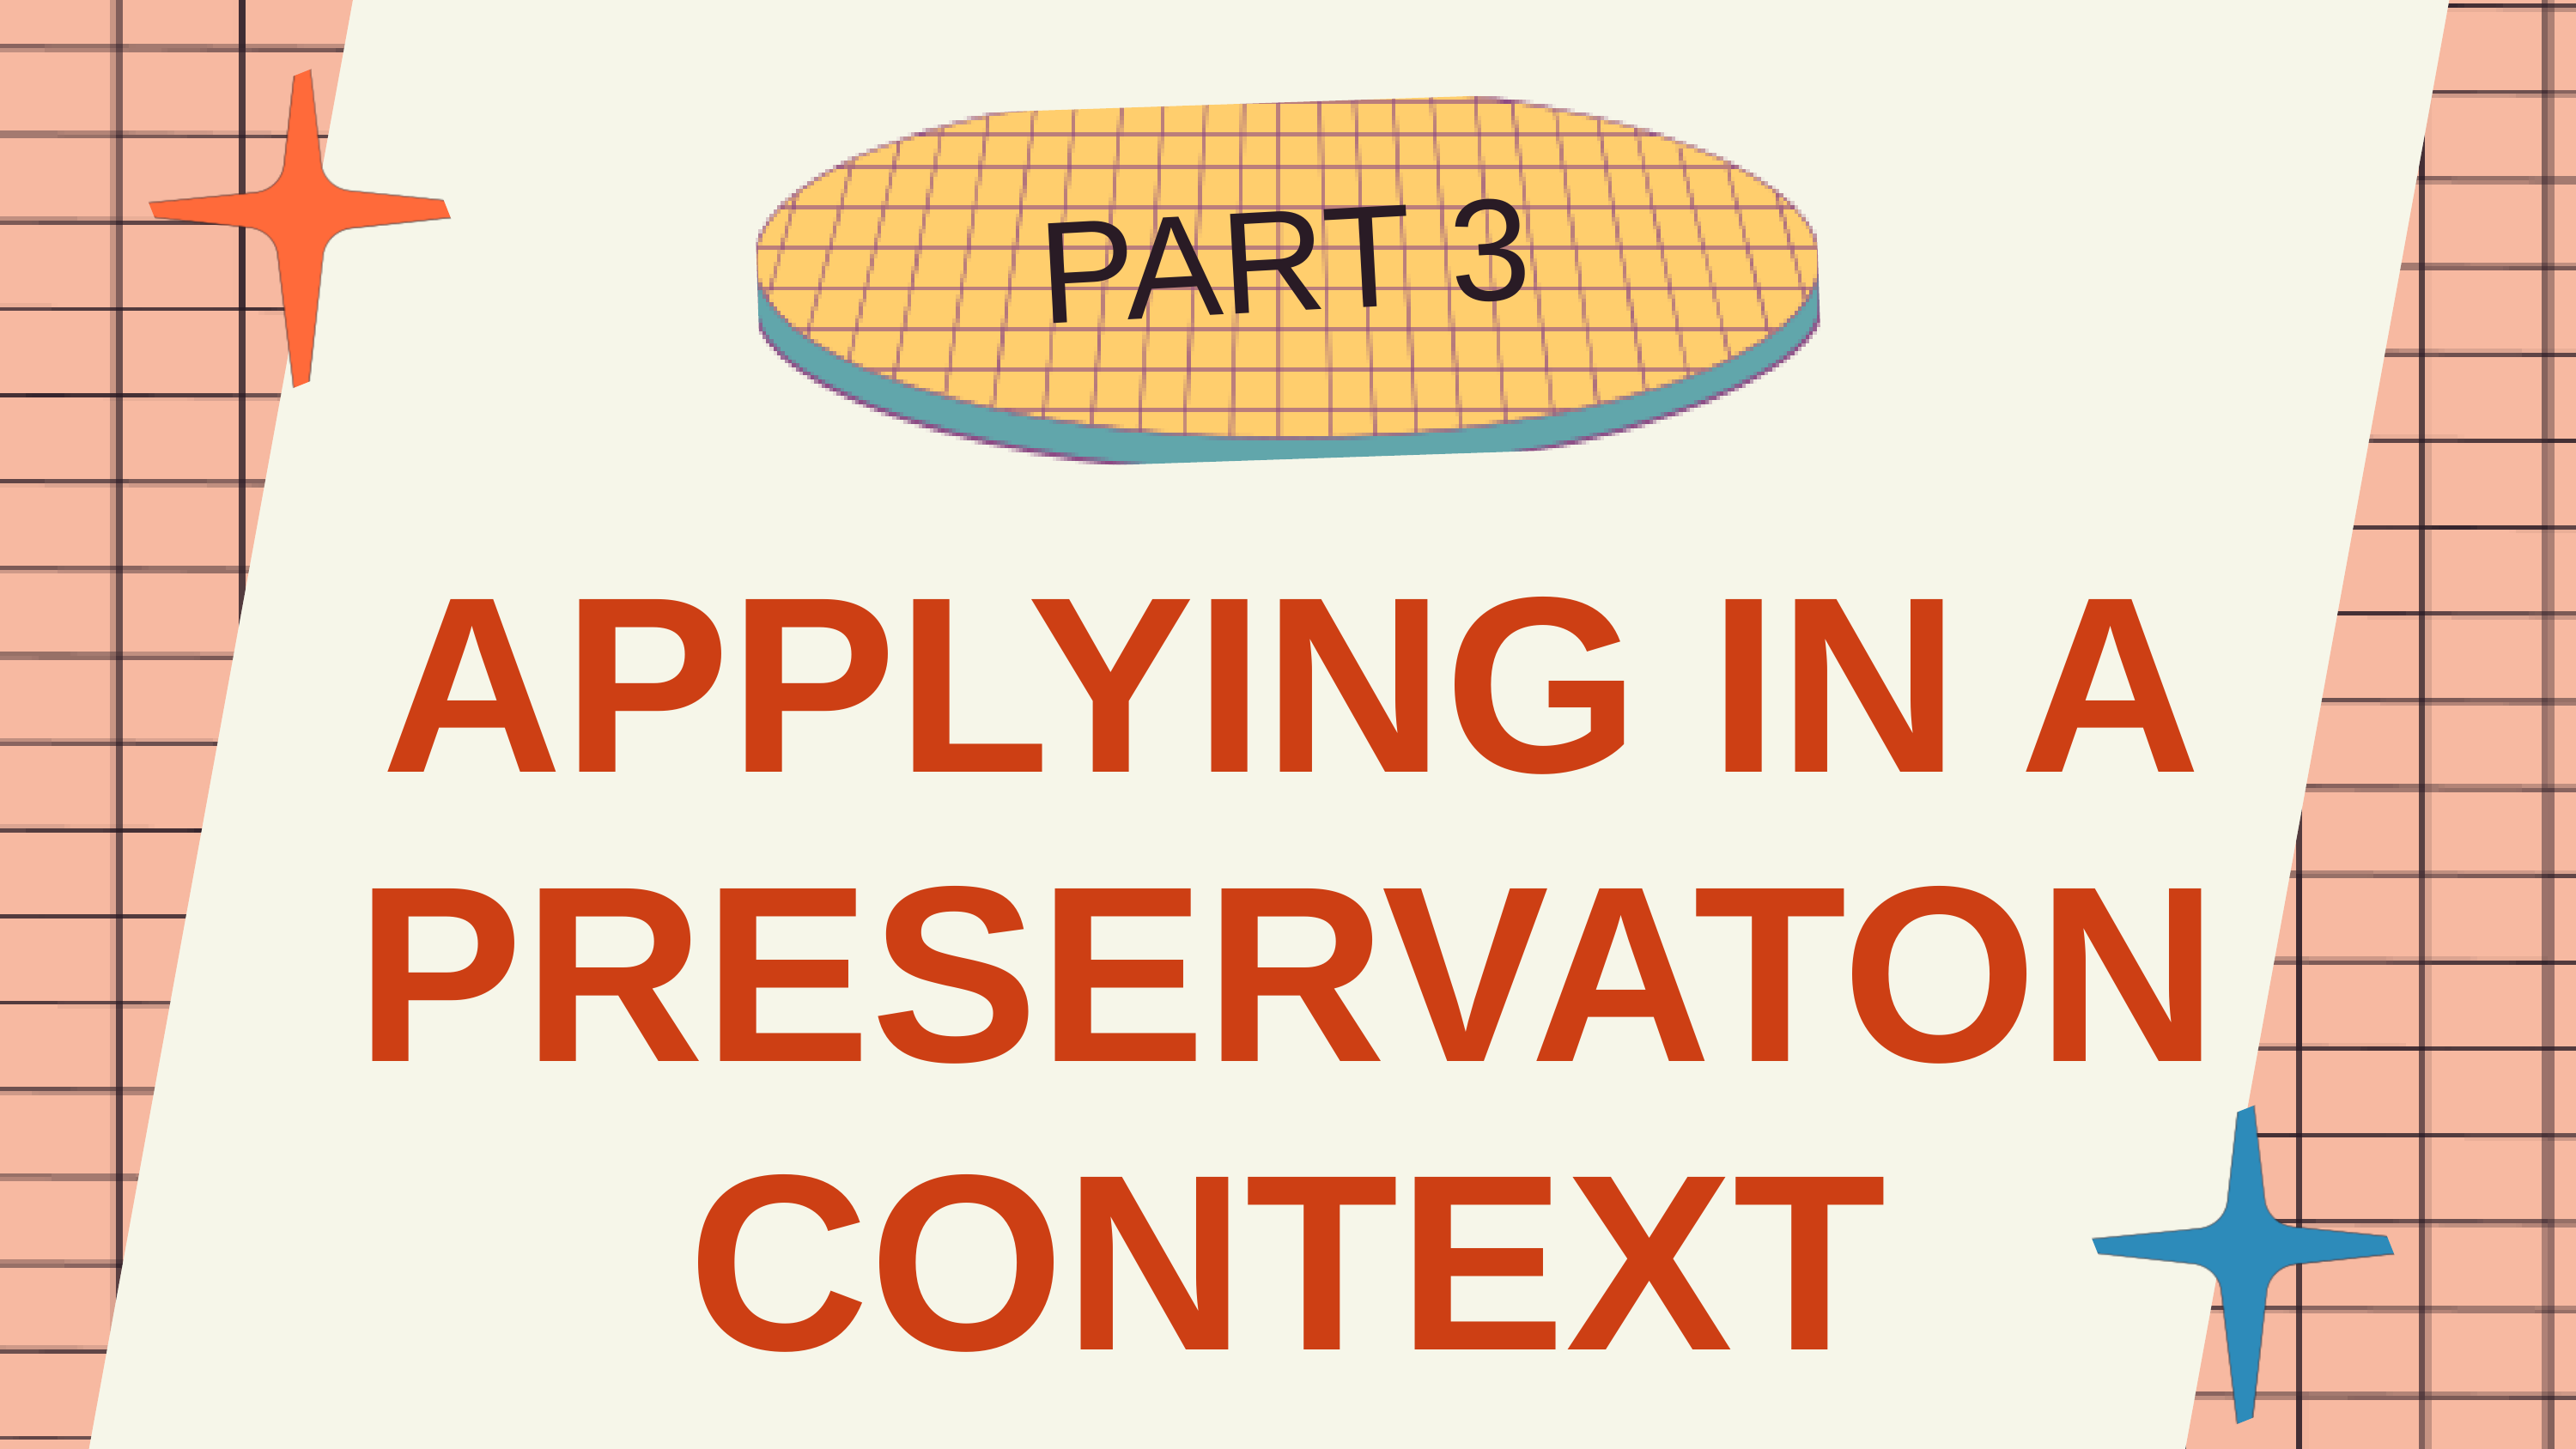

PART 3

APPLYING IN A PRESERVATON CONTEXT